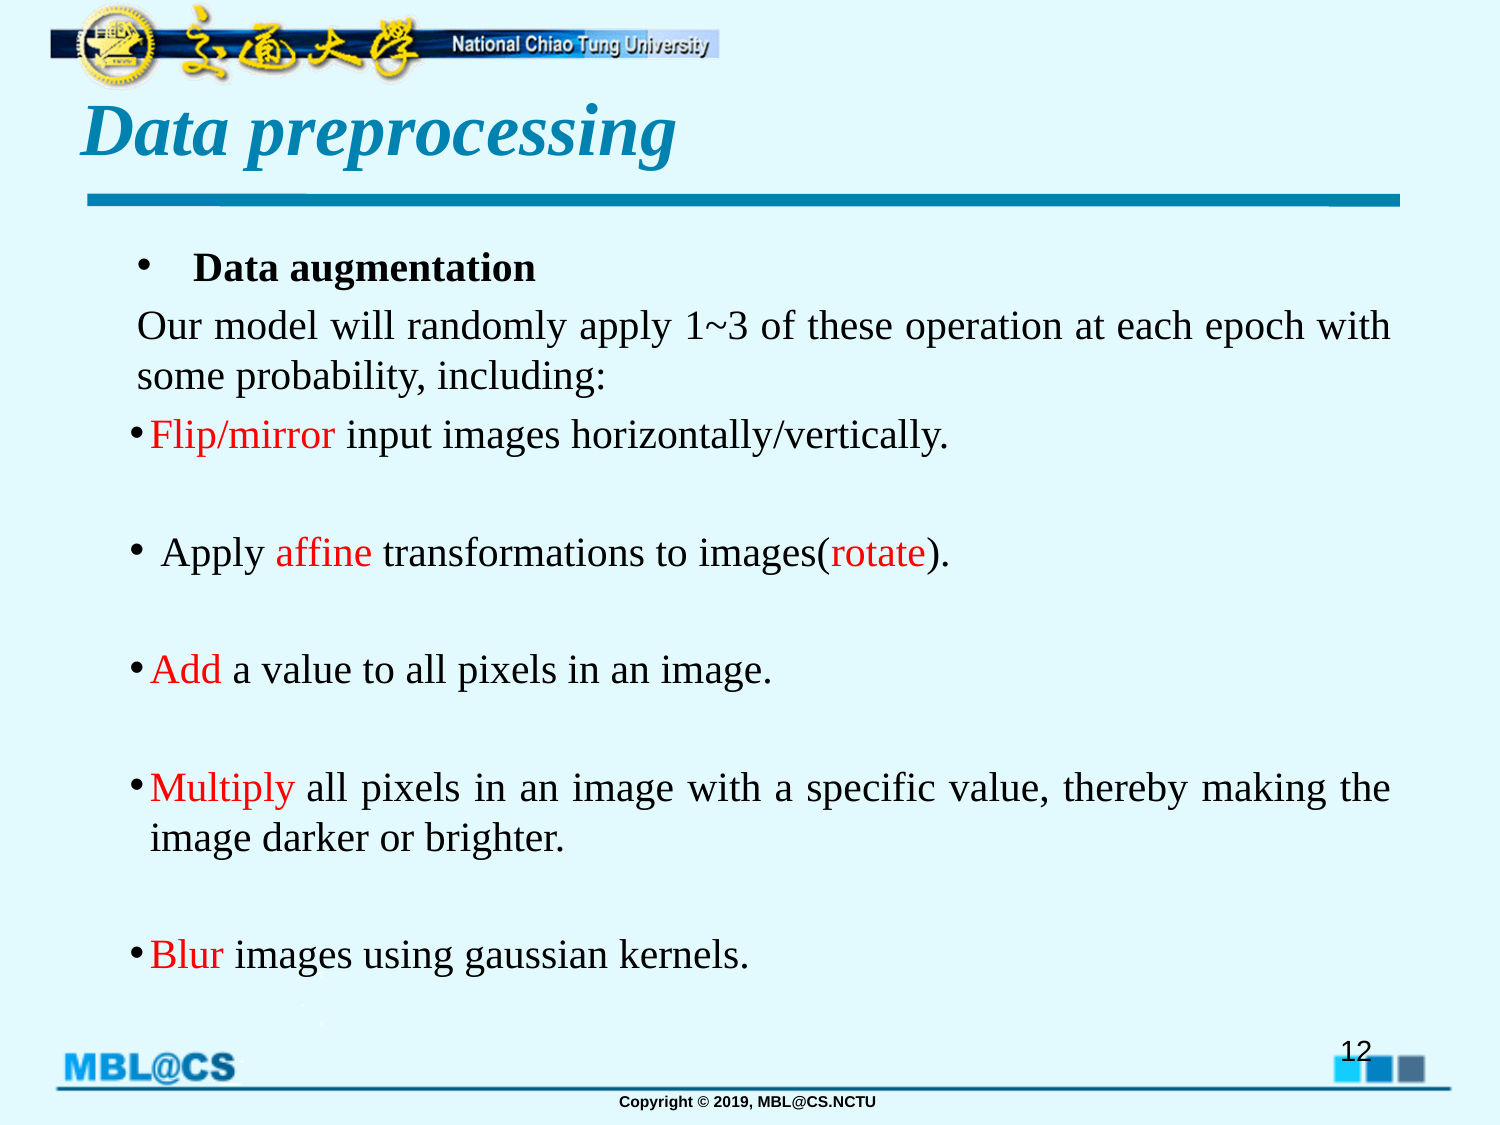

# Data preprocessing
Data augmentation
Our model will randomly apply 1~3 of these operation at each epoch with some probability, including:
Flip/mirror input images horizontally/vertically.

 Apply affine transformations to images(rotate).

Add a value to all pixels in an image.

Multiply all pixels in an image with a specific value, thereby making the image darker or brighter.

Blur images using gaussian kernels.

12